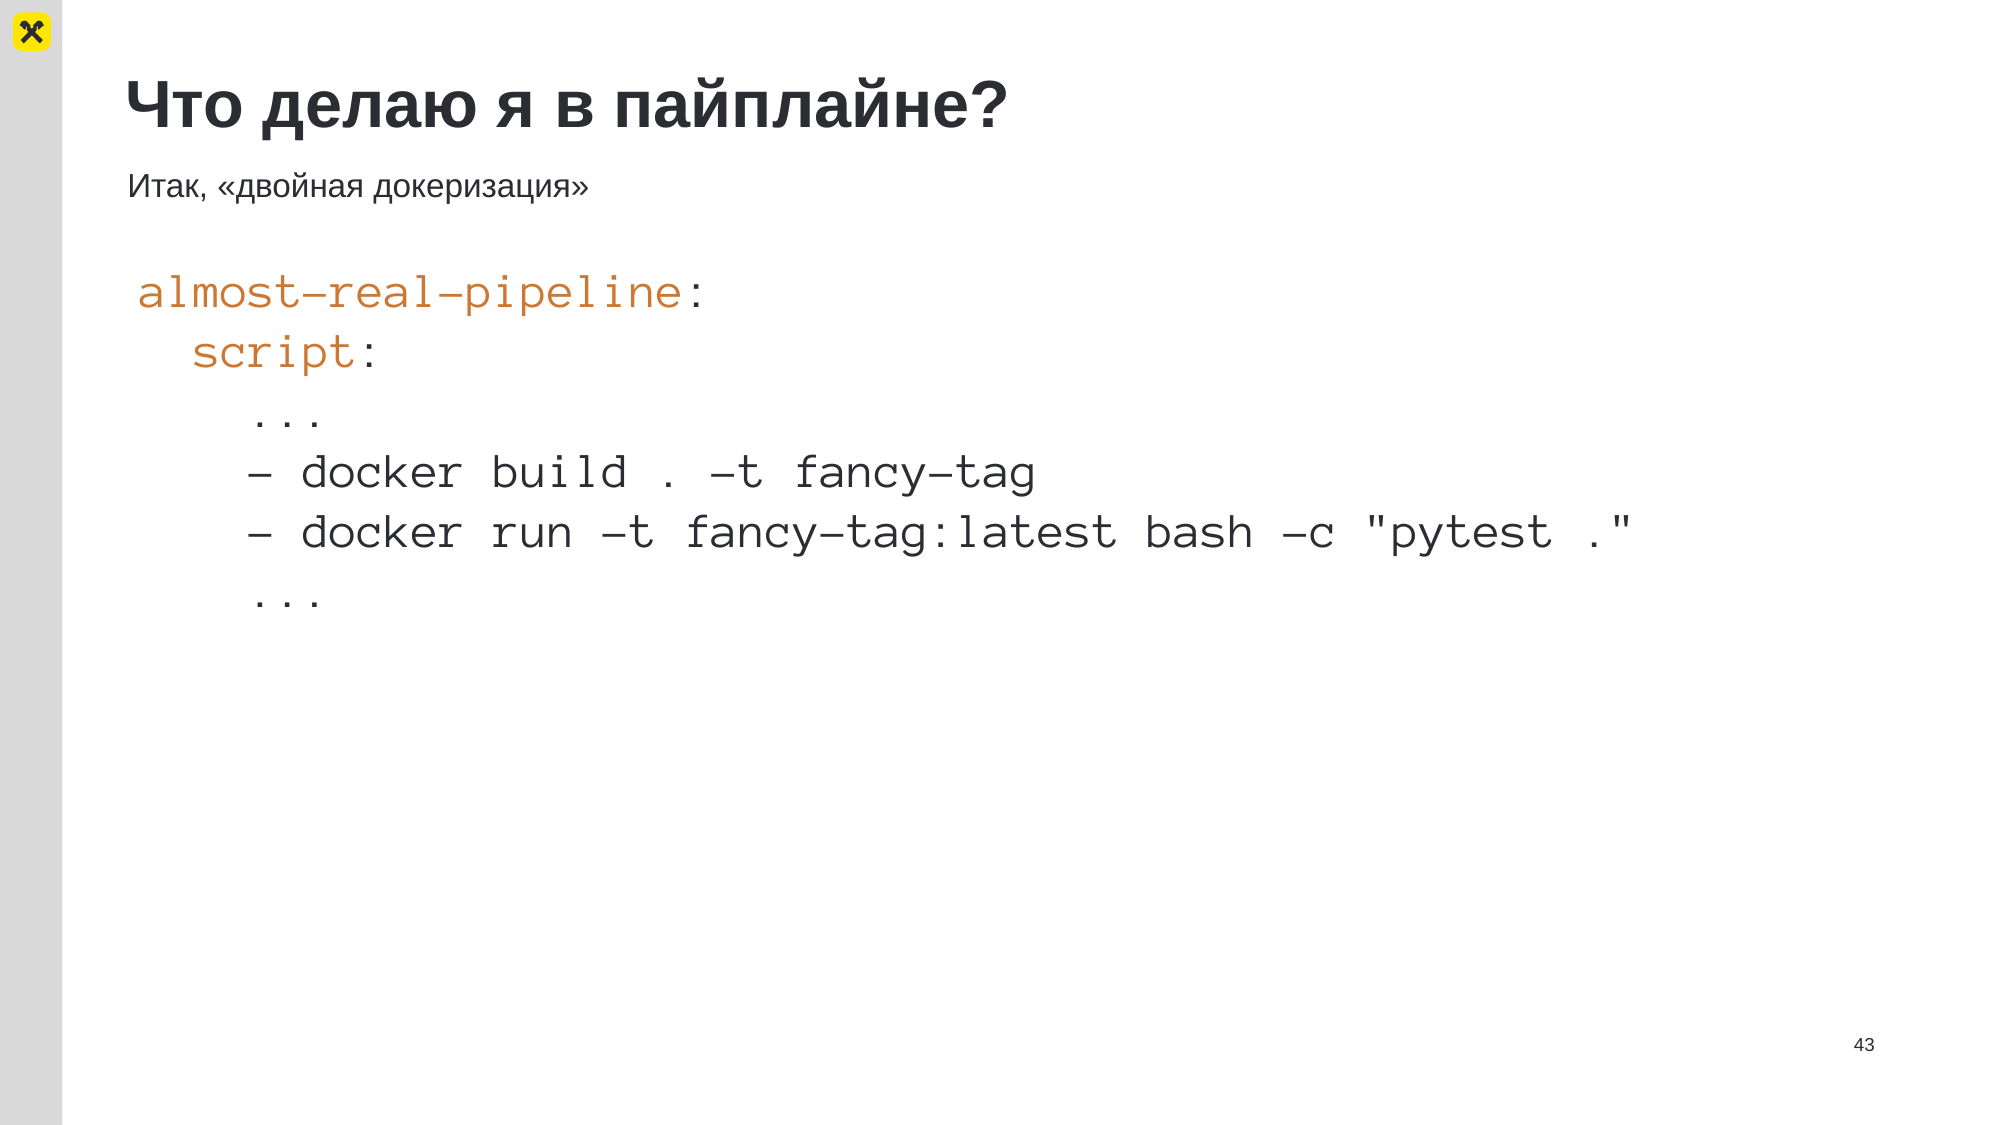

# Что делаю я в пайплайне?
Итак, «двойная докеризация»
almost-real-pipeline:
  script:
    ...
    - docker build . -t fancy-tag
    - docker run -t fancy-tag:latest bash -c "pytest ."
    ...
43